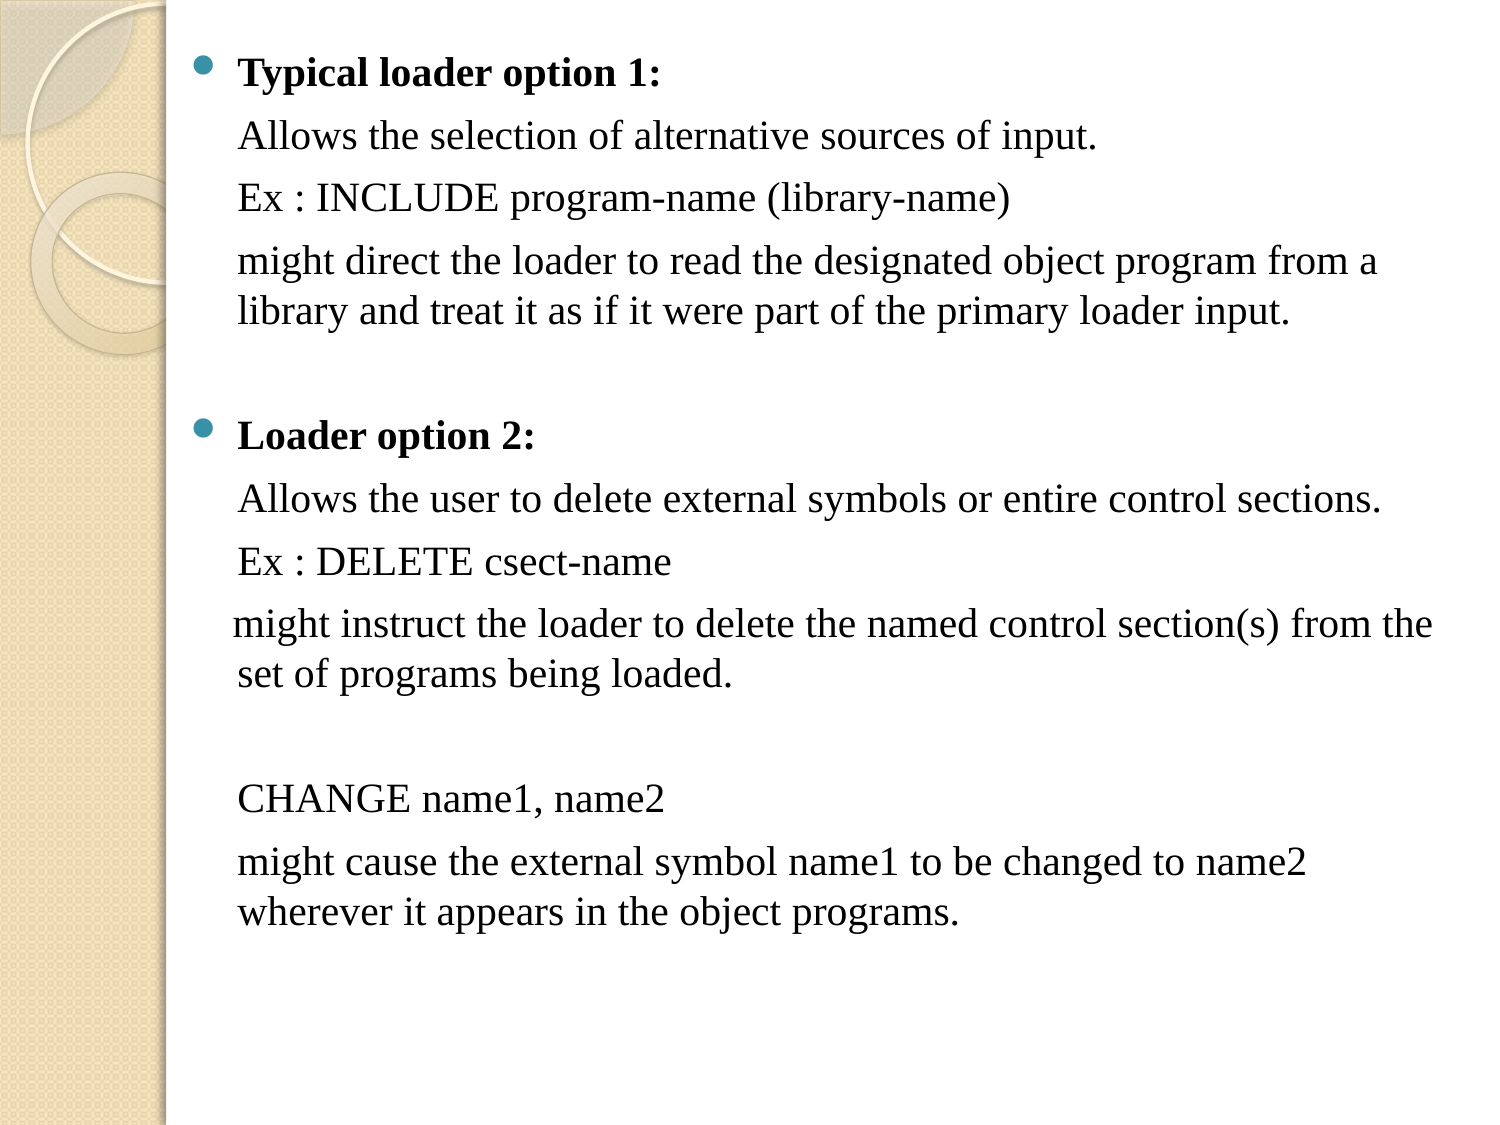

Typical loader option 1:
	Allows the selection of alternative sources of input.
	Ex : INCLUDE program-name (library-name)
	might direct the loader to read the designated object program from a library and treat it as if it were part of the primary loader input.

Loader option 2:
	Allows the user to delete external symbols or entire control sections.
	Ex : DELETE csect-name
    might instruct the loader to delete the named control section(s) from the set of programs being loaded.

	CHANGE name1, name2
	might cause the external symbol name1 to be changed to name2 wherever it appears in the object programs.